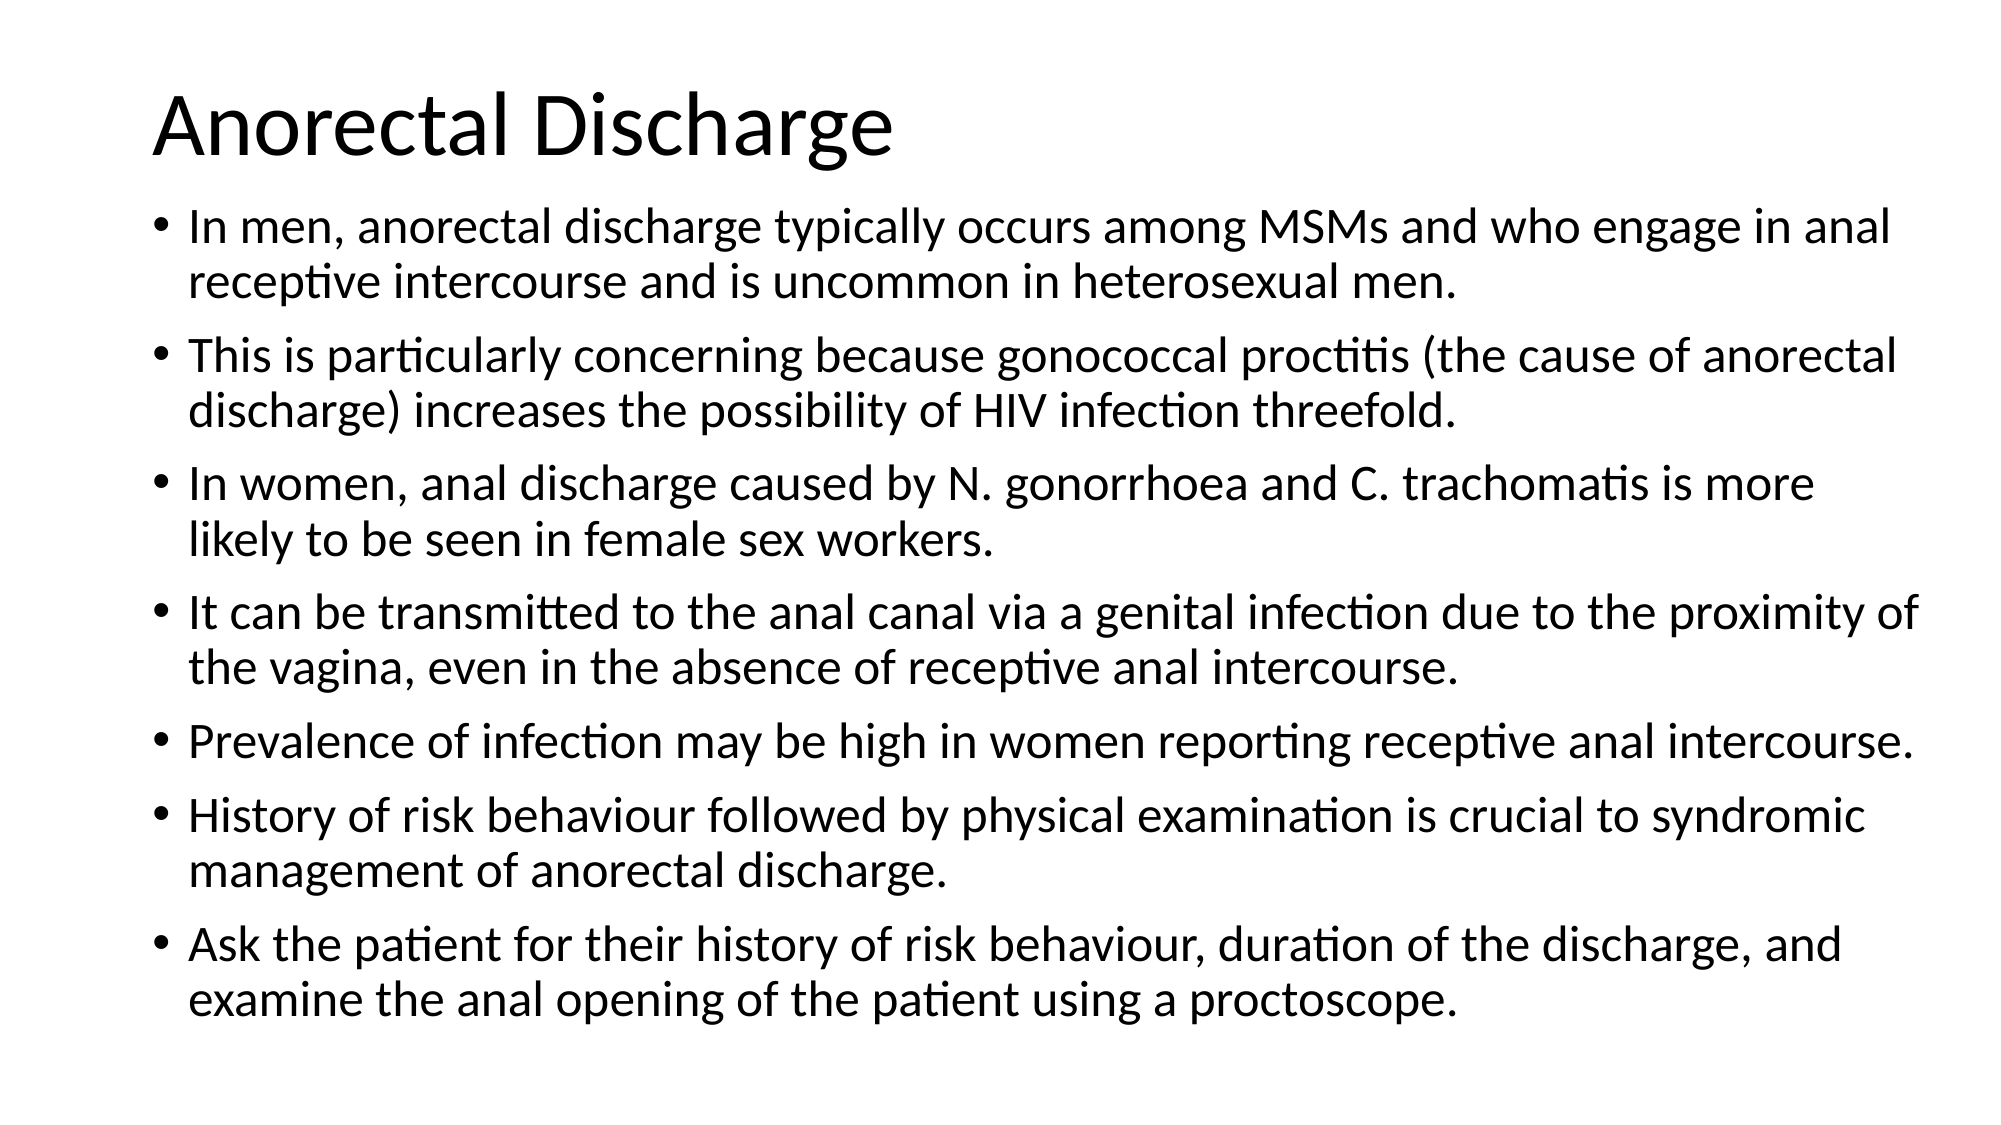

# Anorectal Discharge
In men, anorectal discharge typically occurs among MSMs and who engage in anal receptive intercourse and is uncommon in heterosexual men.
This is particularly concerning because gonococcal proctitis (the cause of anorectal discharge) increases the possibility of HIV infection threefold.
In women, anal discharge caused by N. gonorrhoea and C. trachomatis is more likely to be seen in female sex workers.
It can be transmitted to the anal canal via a genital infection due to the proximity of the vagina, even in the absence of receptive anal intercourse.
Prevalence of infection may be high in women reporting receptive anal intercourse.
History of risk behaviour followed by physical examination is crucial to syndromic management of anorectal discharge.
Ask the patient for their history of risk behaviour, duration of the discharge, and examine the anal opening of the patient using a proctoscope.